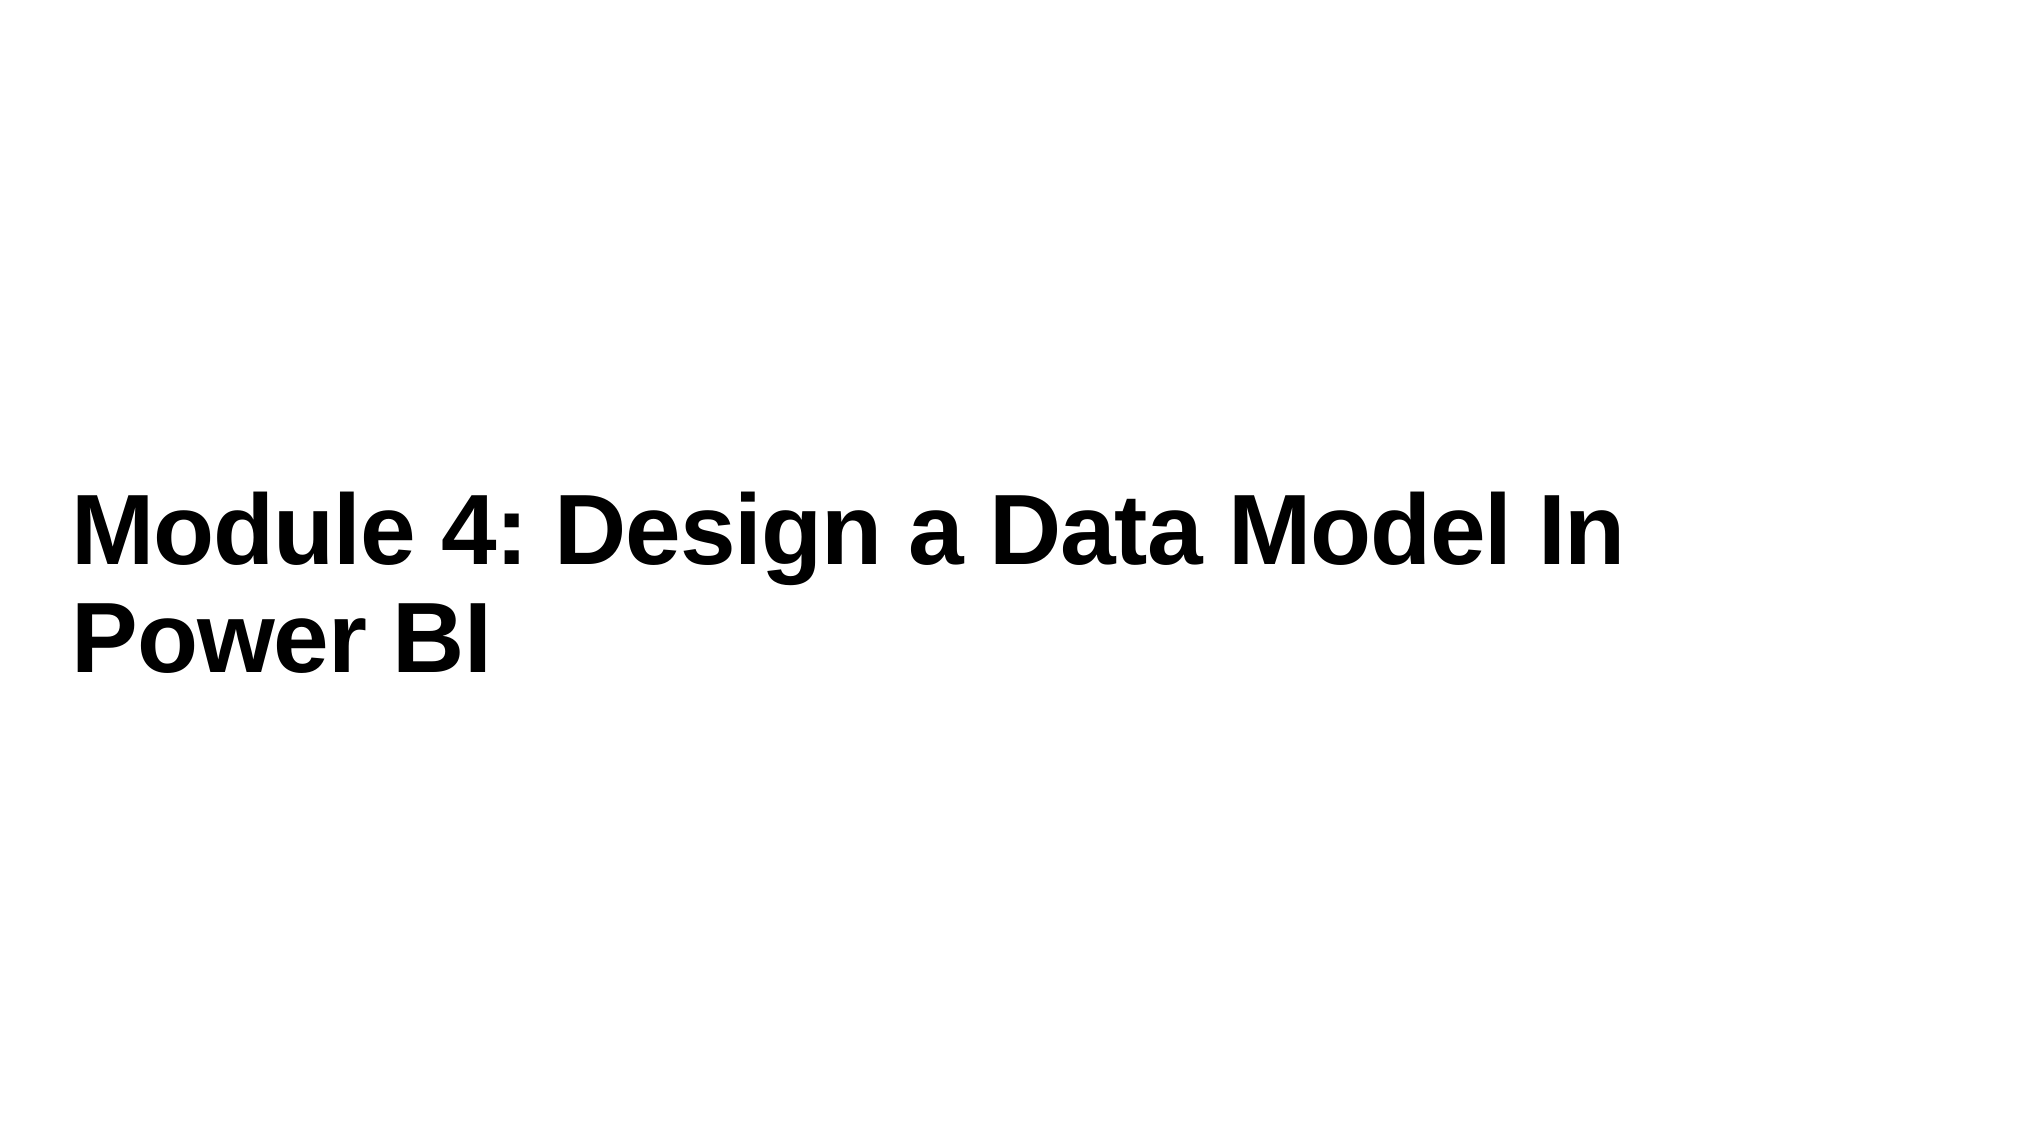

# Module 4: Design a Data Model In Power BI